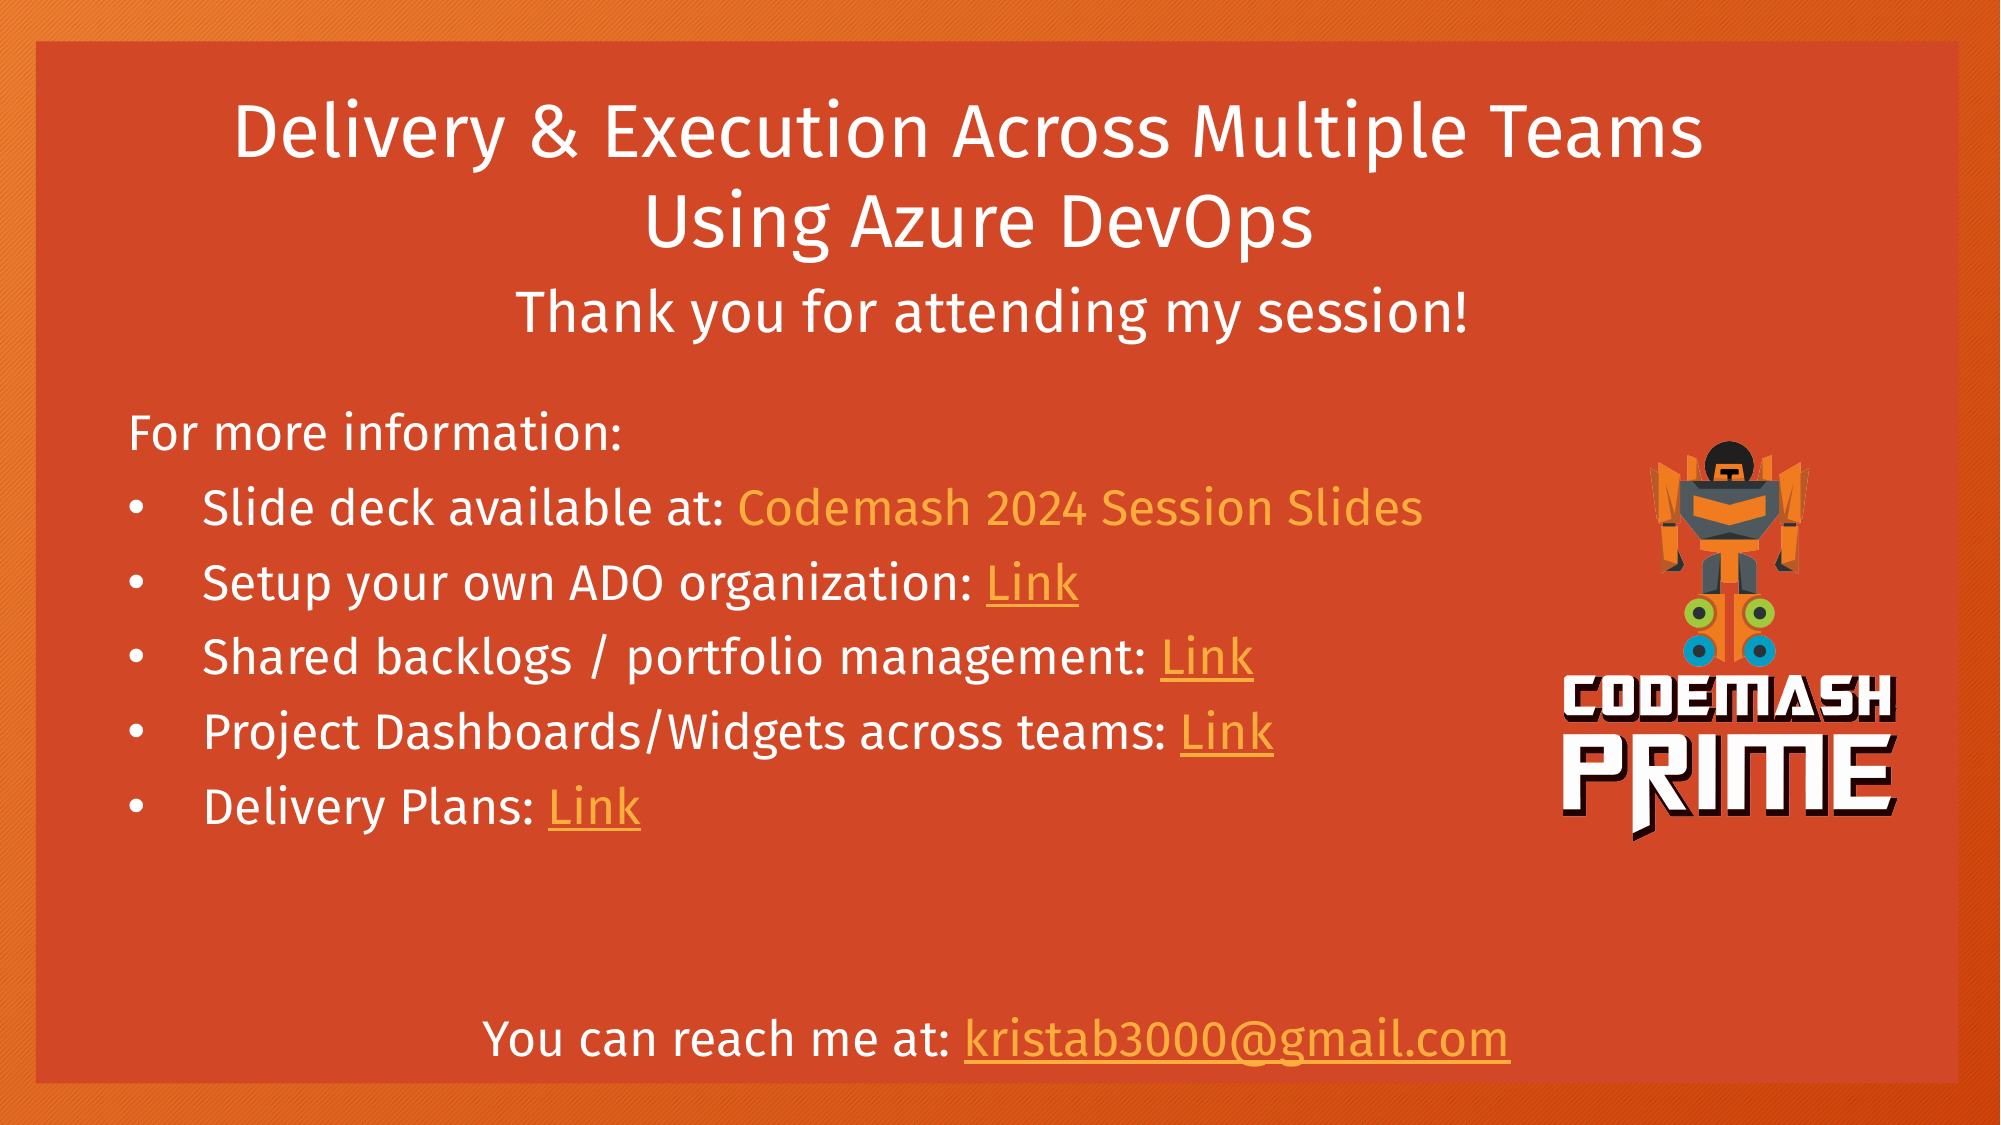

Thank you for attending my session!
For more information:
Slide deck available at: Codemash 2024 Session Slides
Setup your own ADO organization: Link
Shared backlogs / portfolio management: Link
Project Dashboards/Widgets across teams: Link
Delivery Plans: Link

You can reach me at: kristab3000@gmail.com